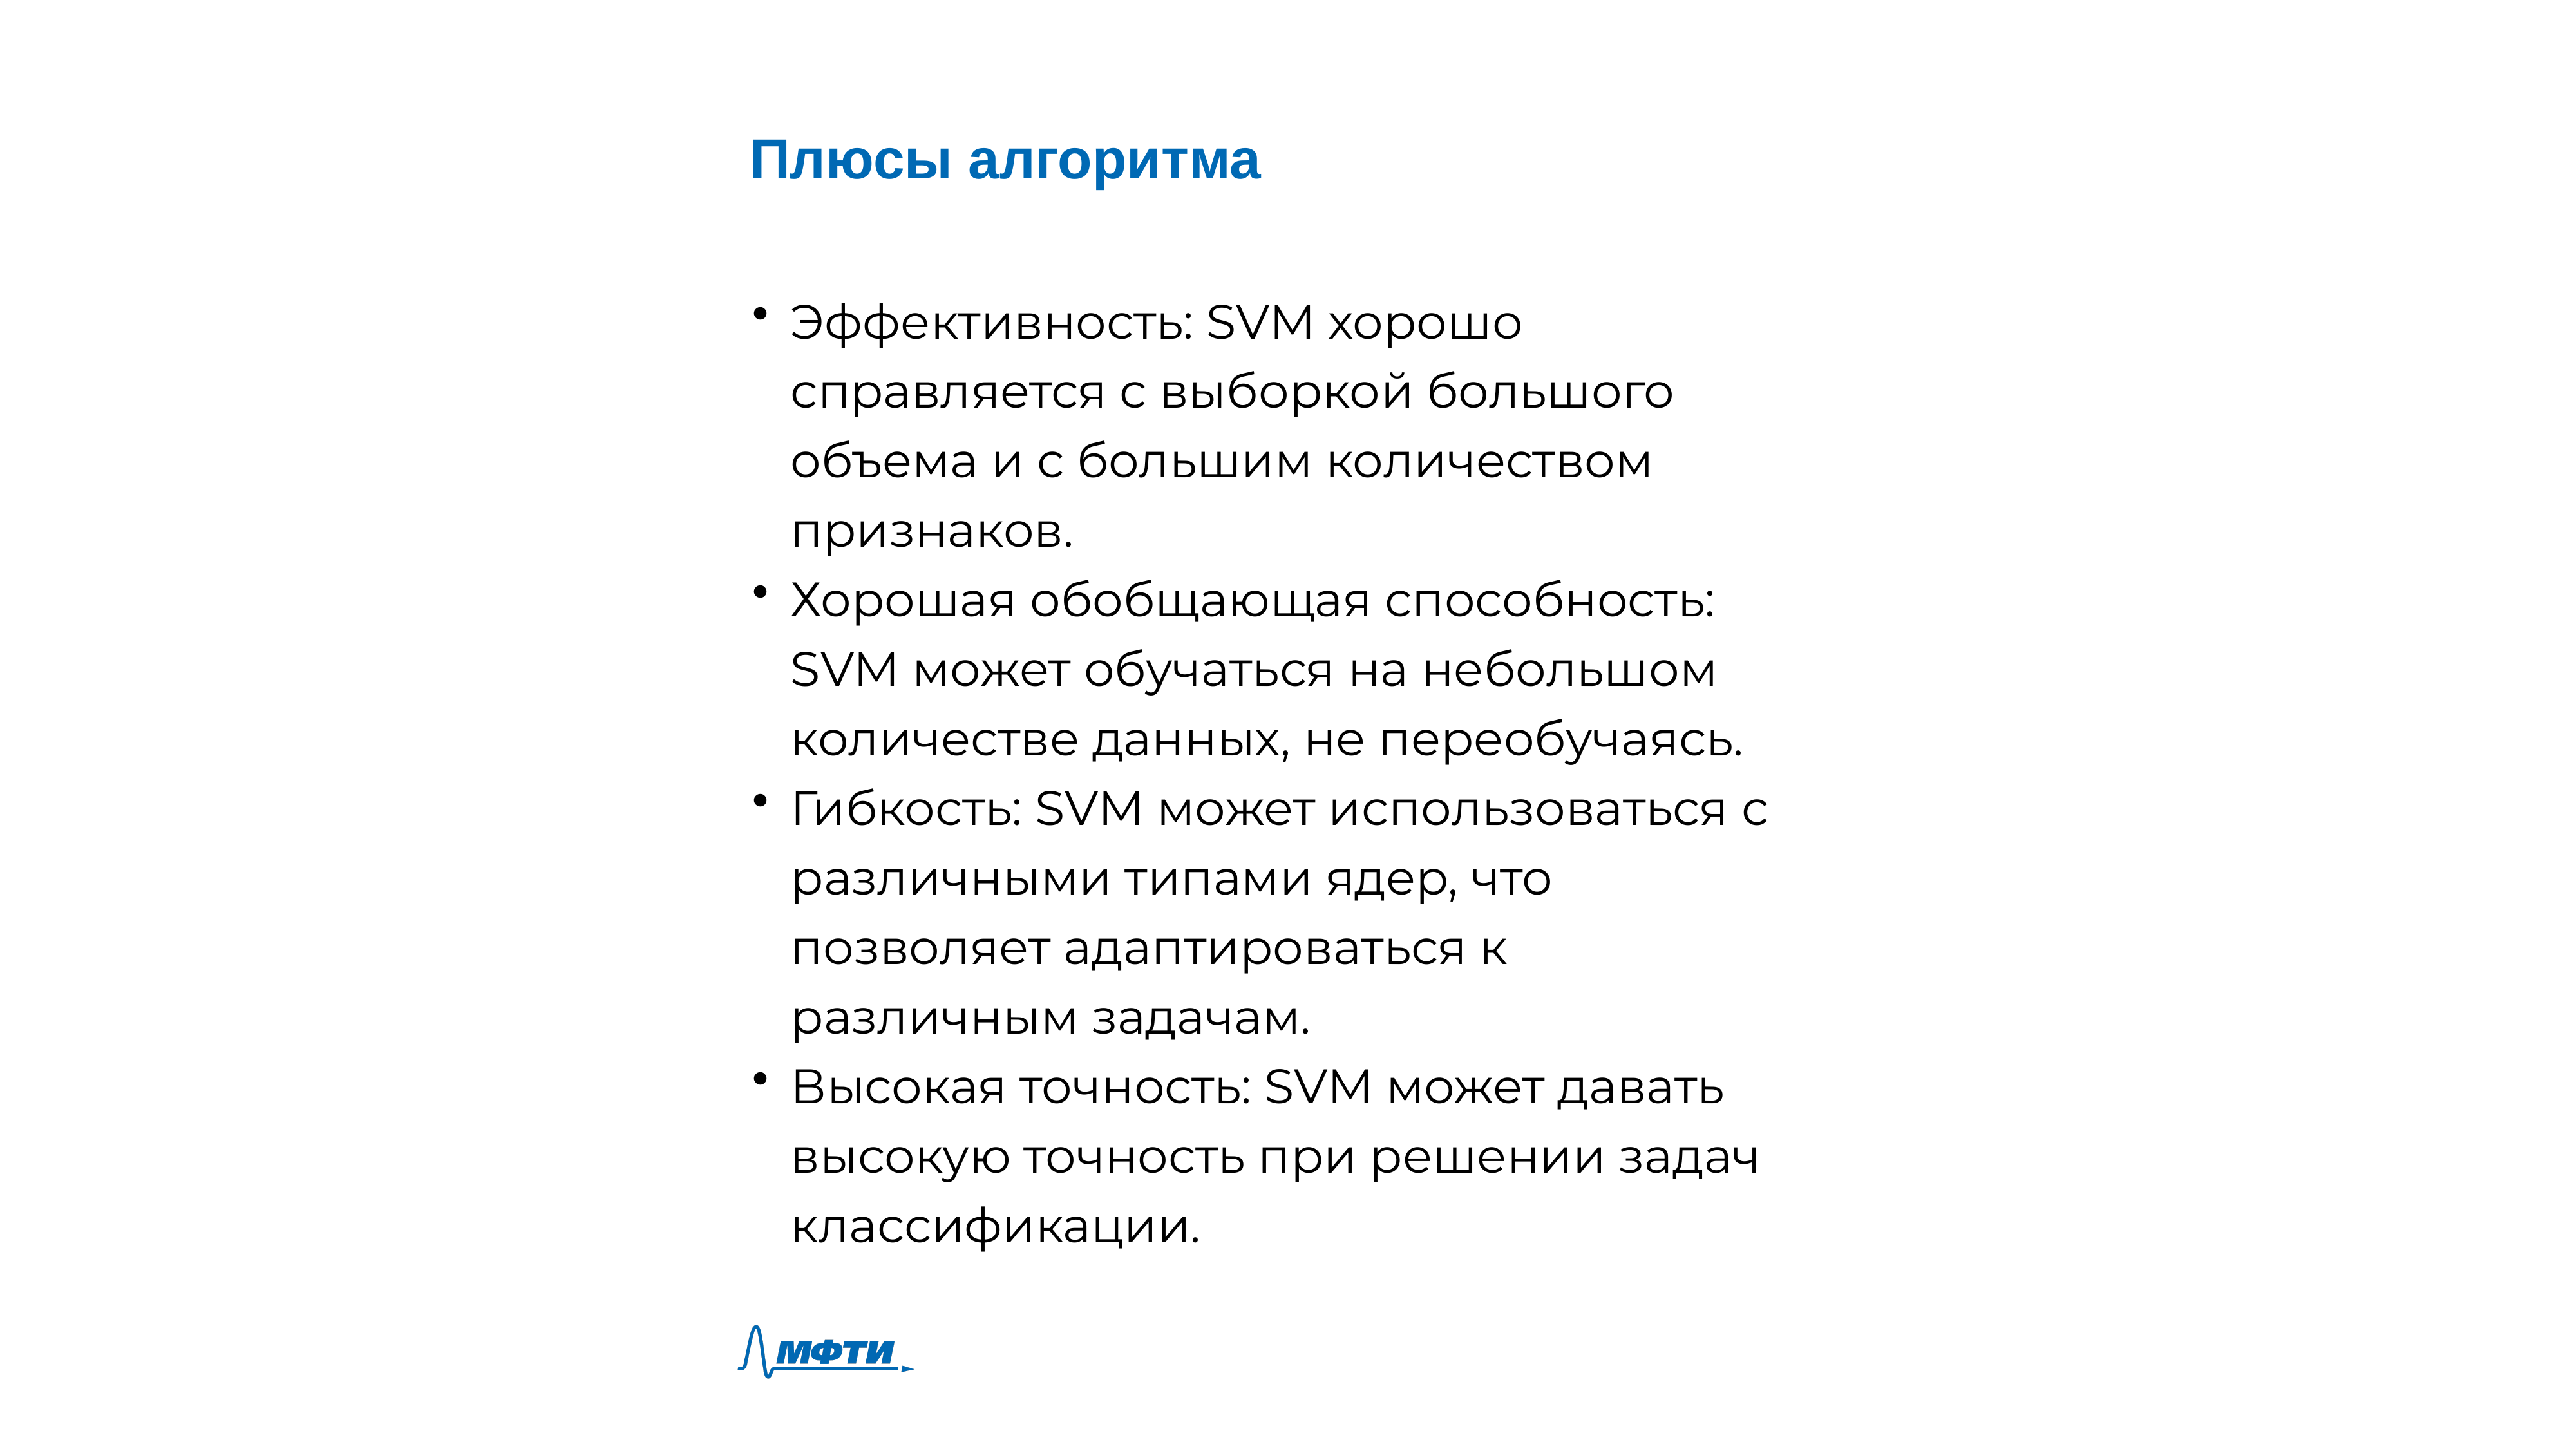

Плюсы алгоритма
Эффективность: SVM хорошо справляется с выборкой большого объема и с большим количеством признаков.
Хорошая обобщающая способность: SVM может обучаться на небольшом количестве данных, не переобучаясь.
Гибкость: SVM может использоваться с различными типами ядер, что позволяет адаптироваться к различным задачам.
Высокая точность: SVM может давать высокую точность при решении задач классификации.